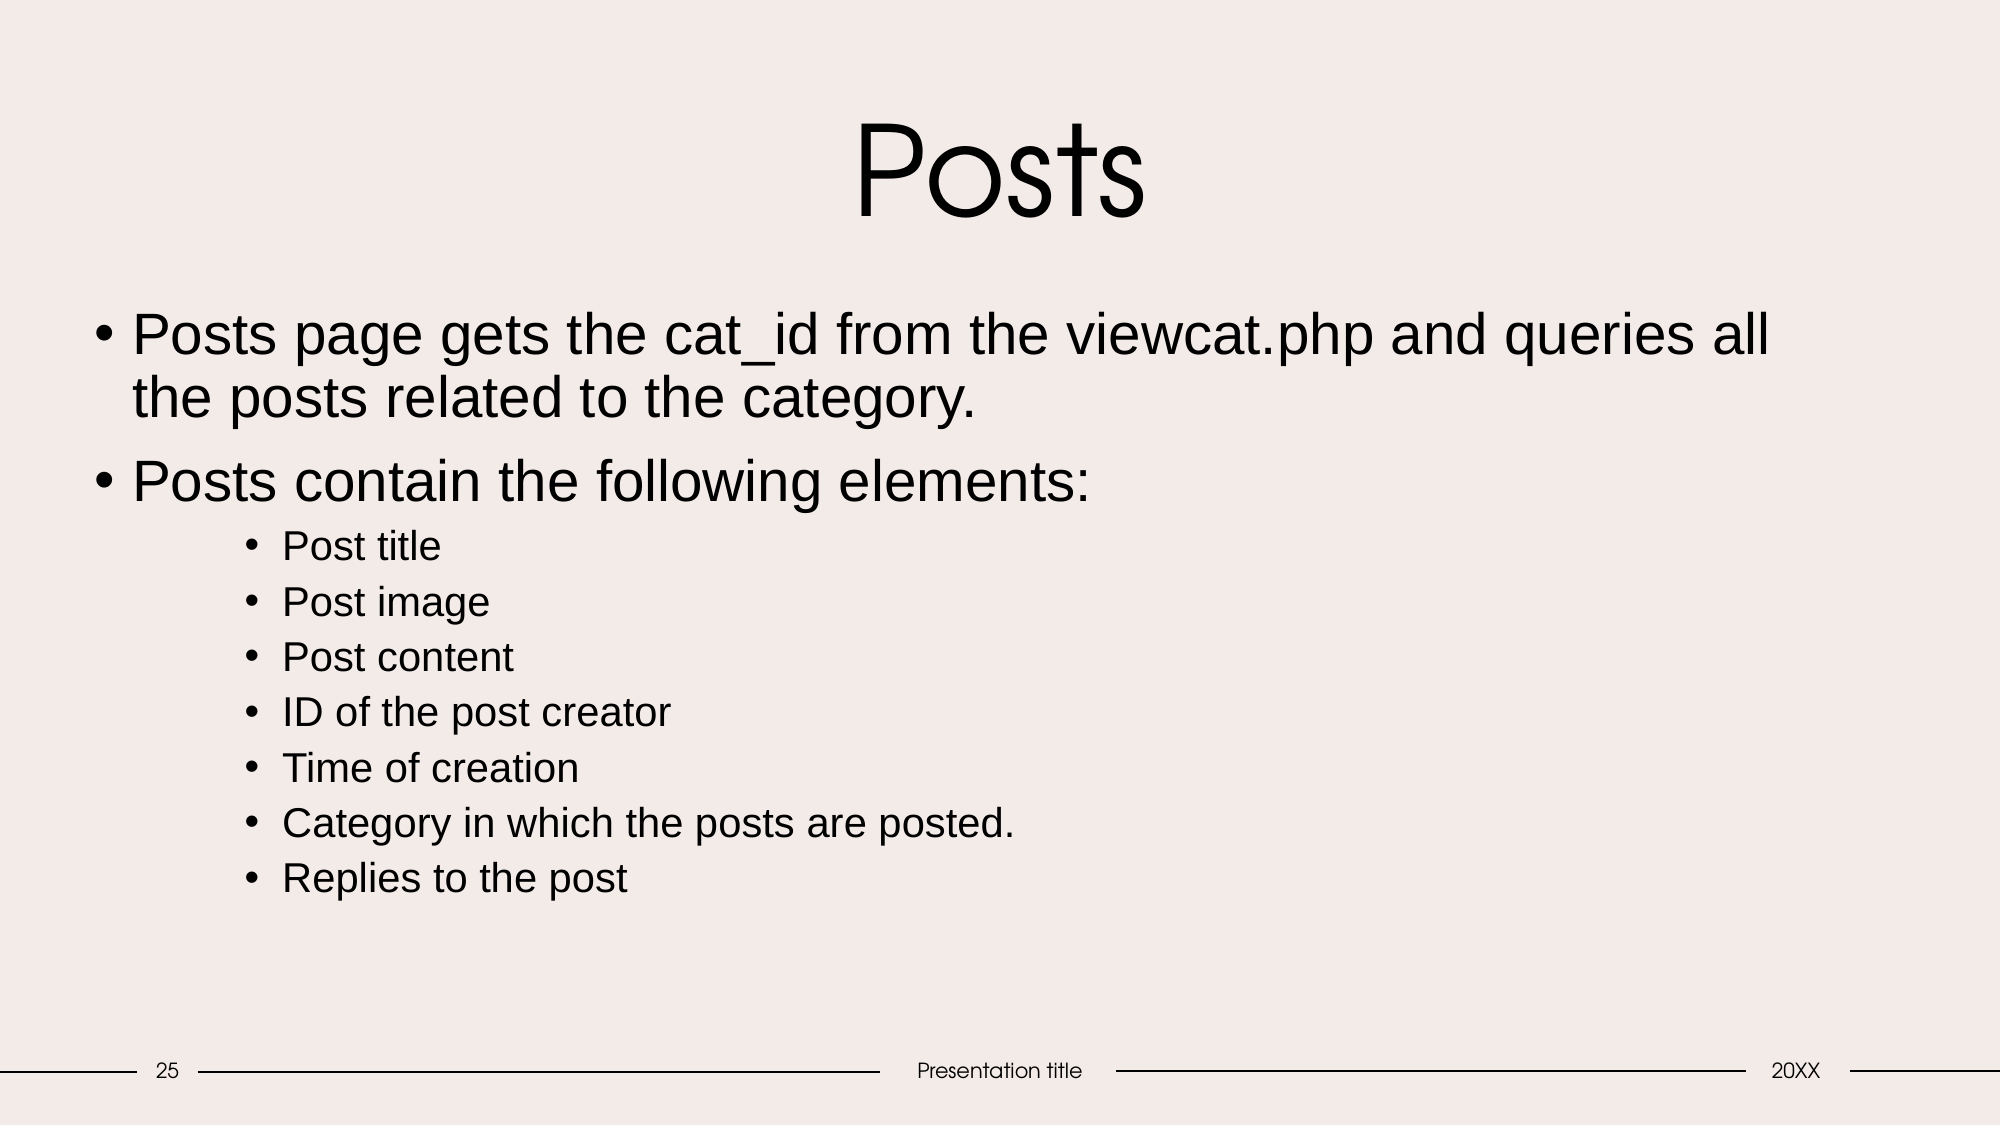

# Posts
Posts page gets the cat_id from the viewcat.php and queries all the posts related to the category.
Posts contain the following elements:
Post title
Post image
Post content
ID of the post creator
Time of creation
Category in which the posts are posted.
Replies to the post

25
Presentation title
20XX